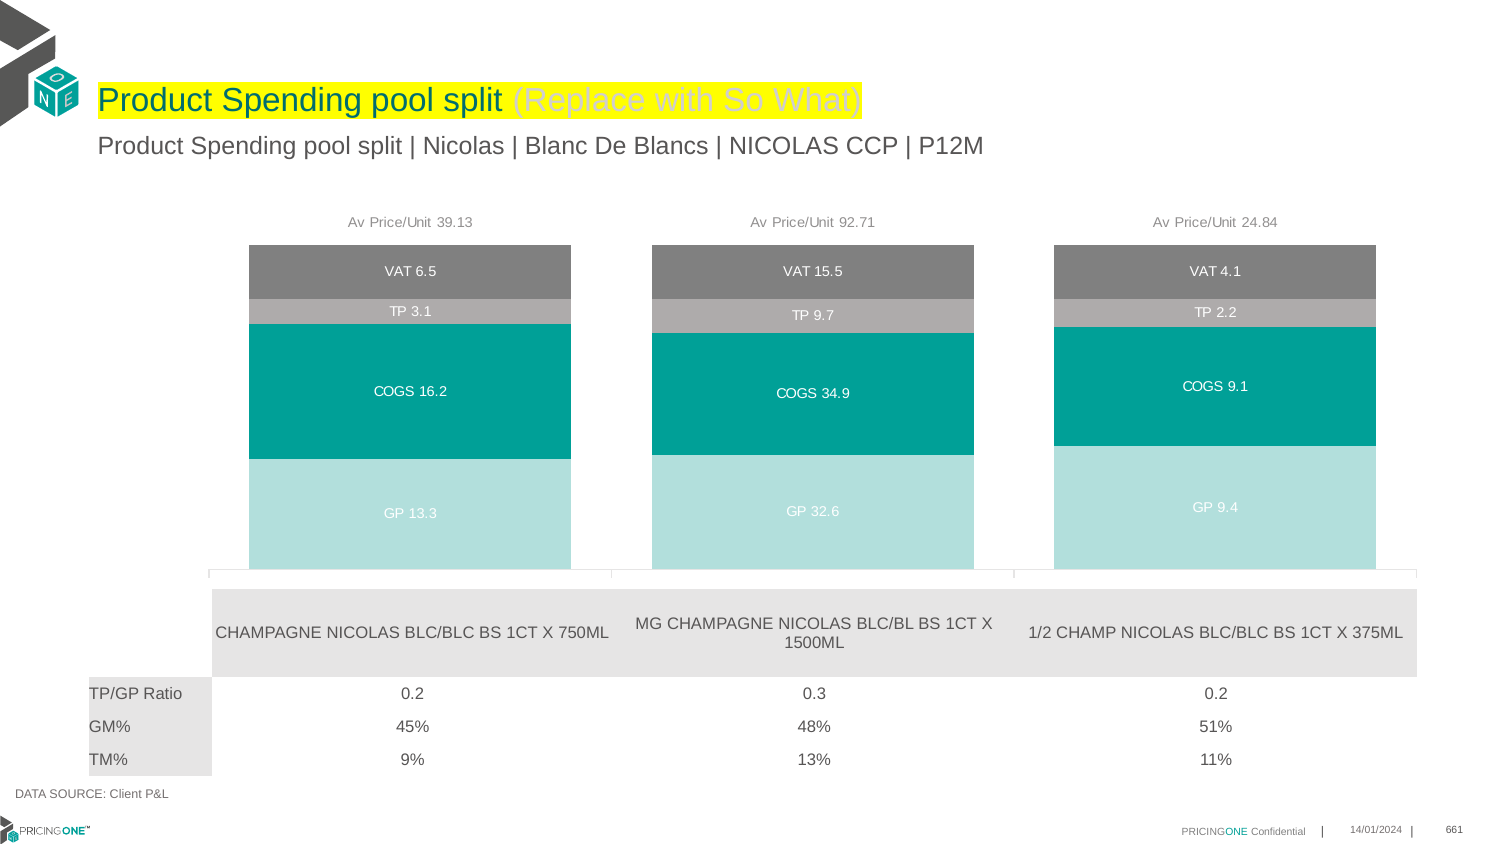

# Product Spending pool split (Replace with So What)
Product Spending pool split | Nicolas | Blanc De Blancs | NICOLAS CCP | P12M

### Chart

| Category | GP | COGS | TP | VAT |
|---|---|---|---|---|
| Av Price/Unit 39.13 | 13.3454 | 16.206 | 3.0575324618736346 | 6.521786492374732 |
| Av Price/Unit 92.71 | 32.59877894736843 | 34.927 | 9.732992982456125 | 15.45175438596491 |
| Av Price/Unit 24.84 | 9.373399999999998 | 9.058 | 2.165822222222225 | 4.119444444444442 |
|  | CHAMPAGNE NICOLAS BLC/BLC BS 1CT X 750ML | MG CHAMPAGNE NICOLAS BLC/BL BS 1CT X 1500ML | 1/2 CHAMP NICOLAS BLC/BLC BS 1CT X 375ML |
| --- | --- | --- | --- |
| TP/GP Ratio | 0.2 | 0.3 | 0.2 |
| GM% | 45% | 48% | 51% |
| TM% | 9% | 13% | 11% |
DATA SOURCE: Client P&L

14/01/2024
661